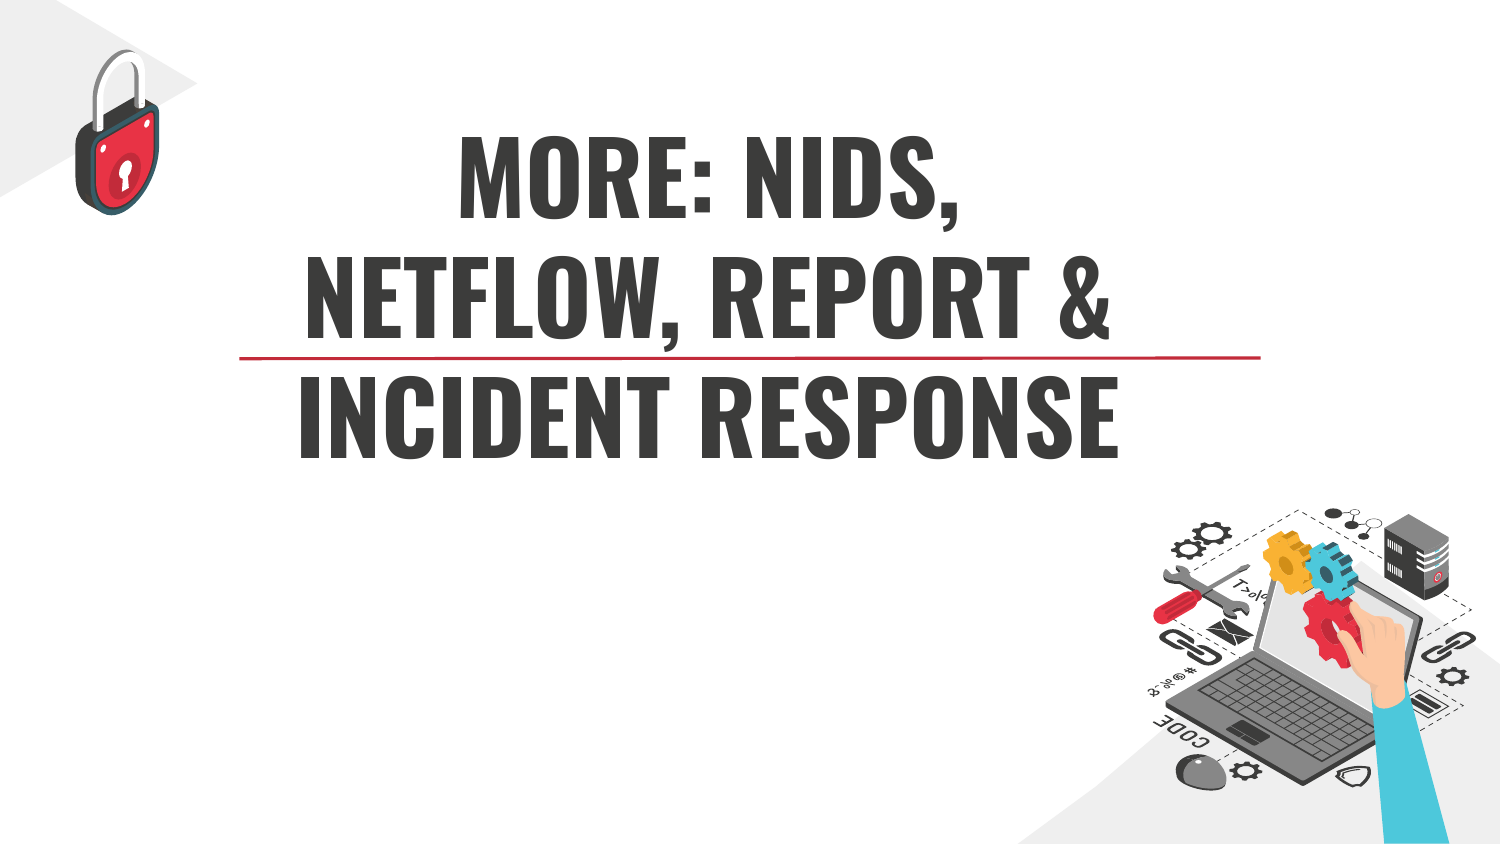

# MORE: NIDS, NETFLOW, REPORT & INCIDENT RESPONSE